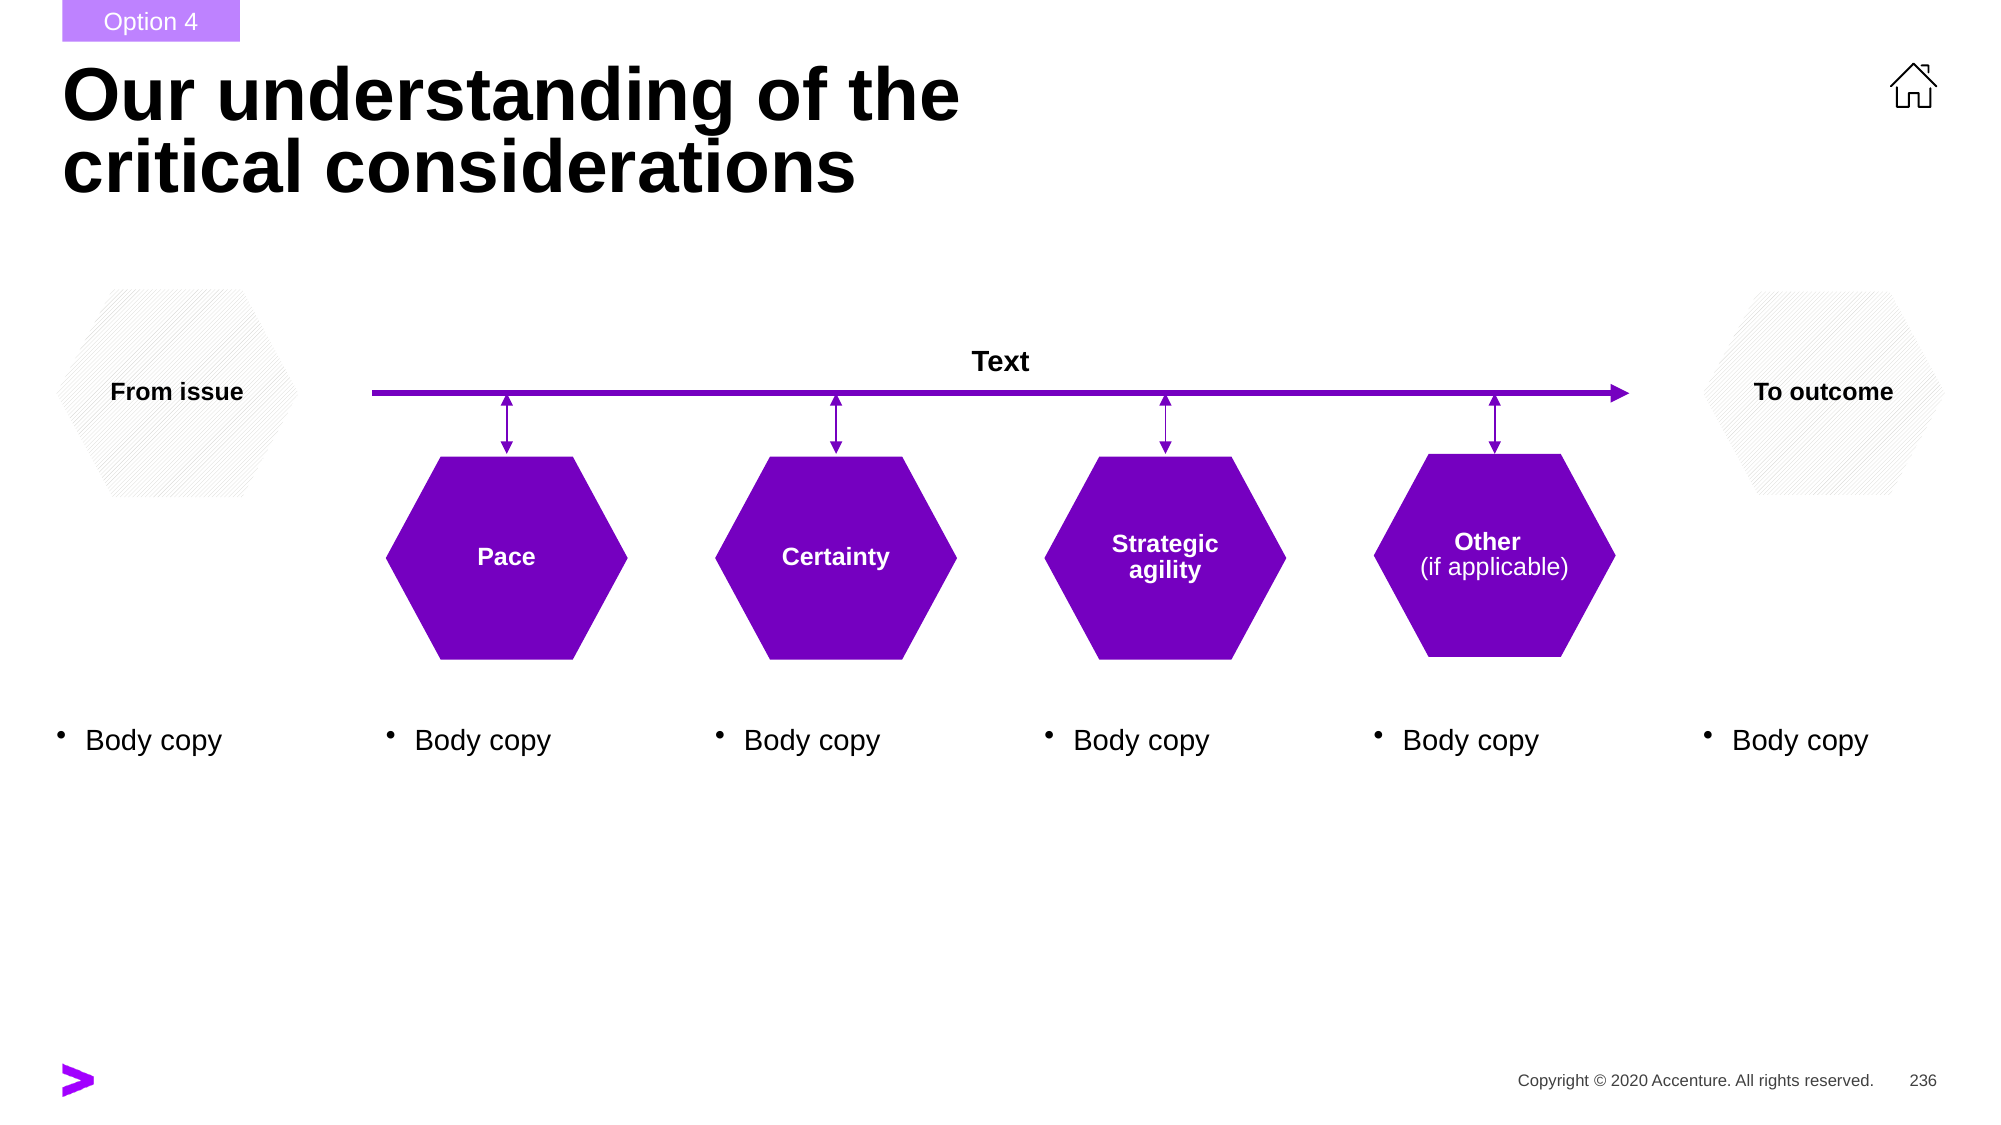

Option 4

# Our understanding of the critical considerations

From issue
To outcome
Text
Other
(if applicable)
Pace
Certainty
Strategic agility
Body copy
Body copy
Body copy
Body copy
Body copy
Body copy